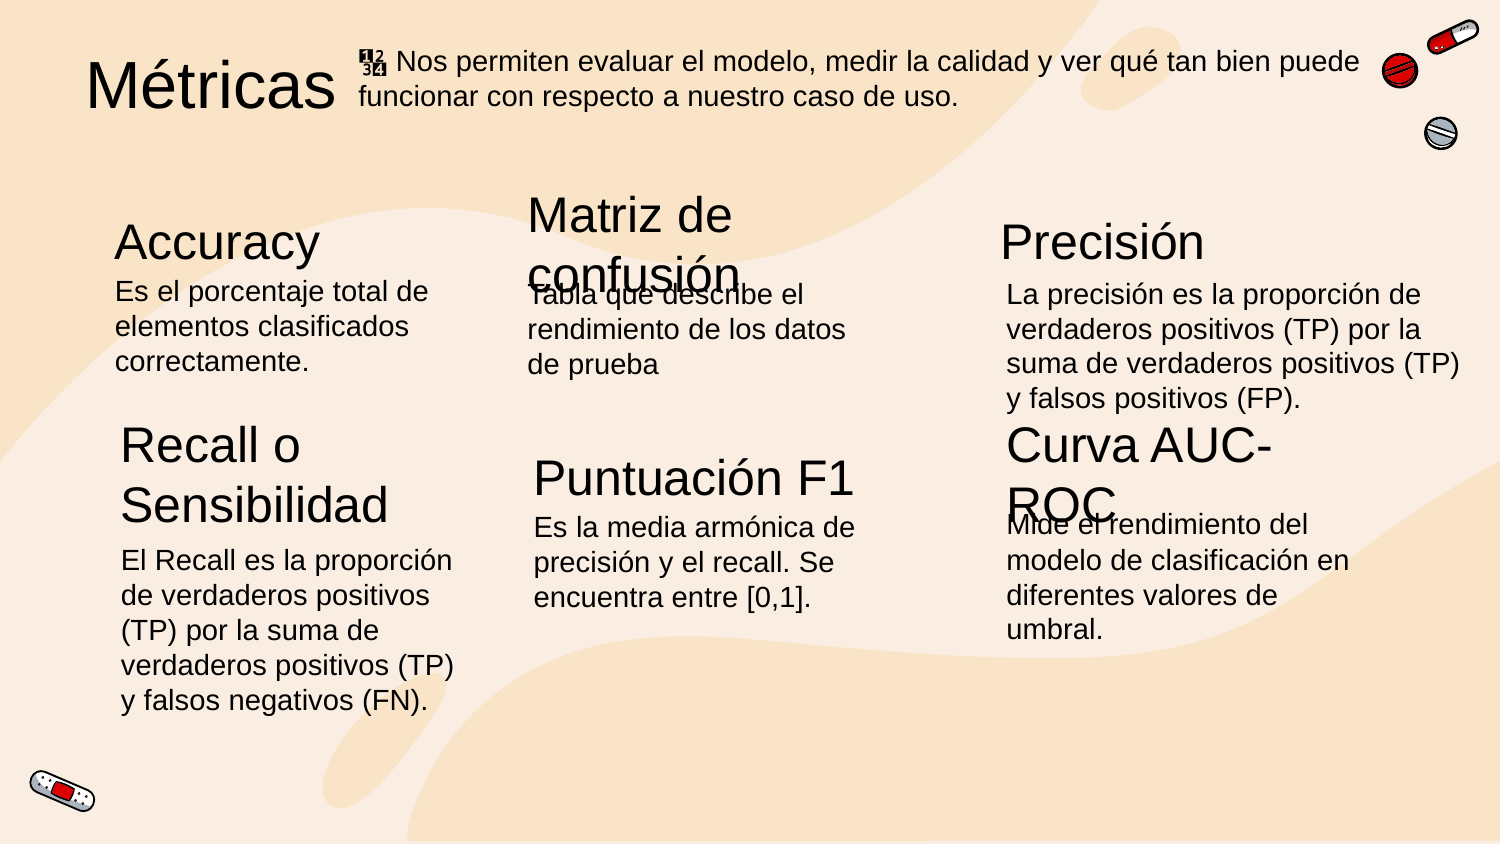

🔢 Nos permiten evaluar el modelo, medir la calidad y ver qué tan bien puede funcionar con respecto a nuestro caso de uso.
# Métricas

Accuracy
Precisión
Matriz de confusión
La precisión es la proporción de verdaderos positivos (TP) por la suma de verdaderos positivos (TP) y falsos positivos (FP).
Es el porcentaje total de elementos clasificados correctamente.
Tabla que describe el rendimiento de los datos de prueba
Recall o Sensibilidad
Curva AUC-ROC
Puntuación F1
Mide el rendimiento del modelo de clasificación en diferentes valores de umbral.
El Recall es la proporción de verdaderos positivos (TP) por la suma de verdaderos positivos (TP) y falsos negativos (FN).
Es la media armónica de precisión y el recall. Se encuentra entre [0,1].